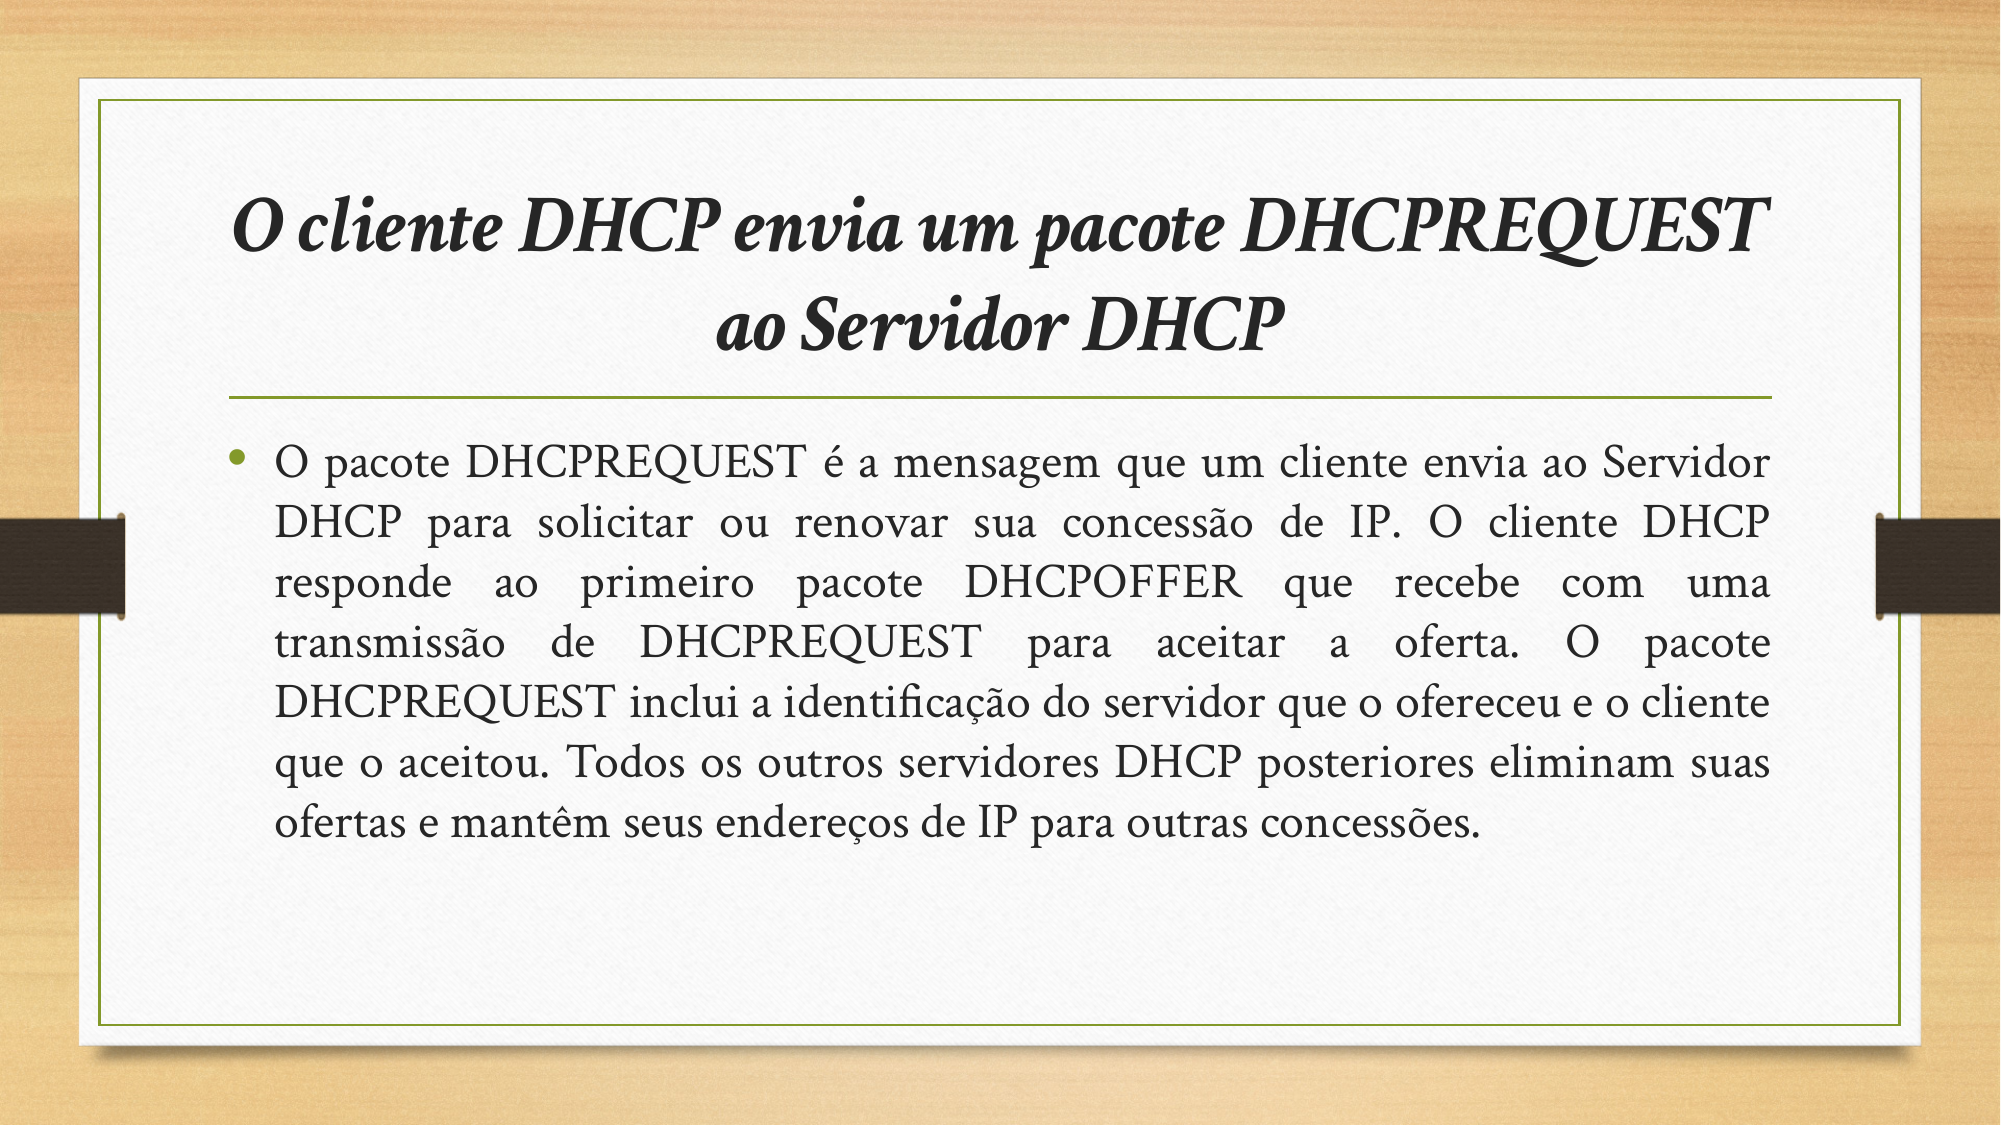

# O cliente DHCP envia um pacote DHCPREQUEST ao Servidor DHCP
O pacote DHCPREQUEST é a mensagem que um cliente envia ao Servidor DHCP para solicitar ou renovar sua concessão de IP. O cliente DHCP responde ao primeiro pacote DHCPOFFER que recebe com uma transmissão de DHCPREQUEST para aceitar a oferta. O pacote DHCPREQUEST inclui a identificação do servidor que o ofereceu e o cliente que o aceitou. Todos os outros servidores DHCP posteriores eliminam suas ofertas e mantêm seus endereços de IP para outras concessões.